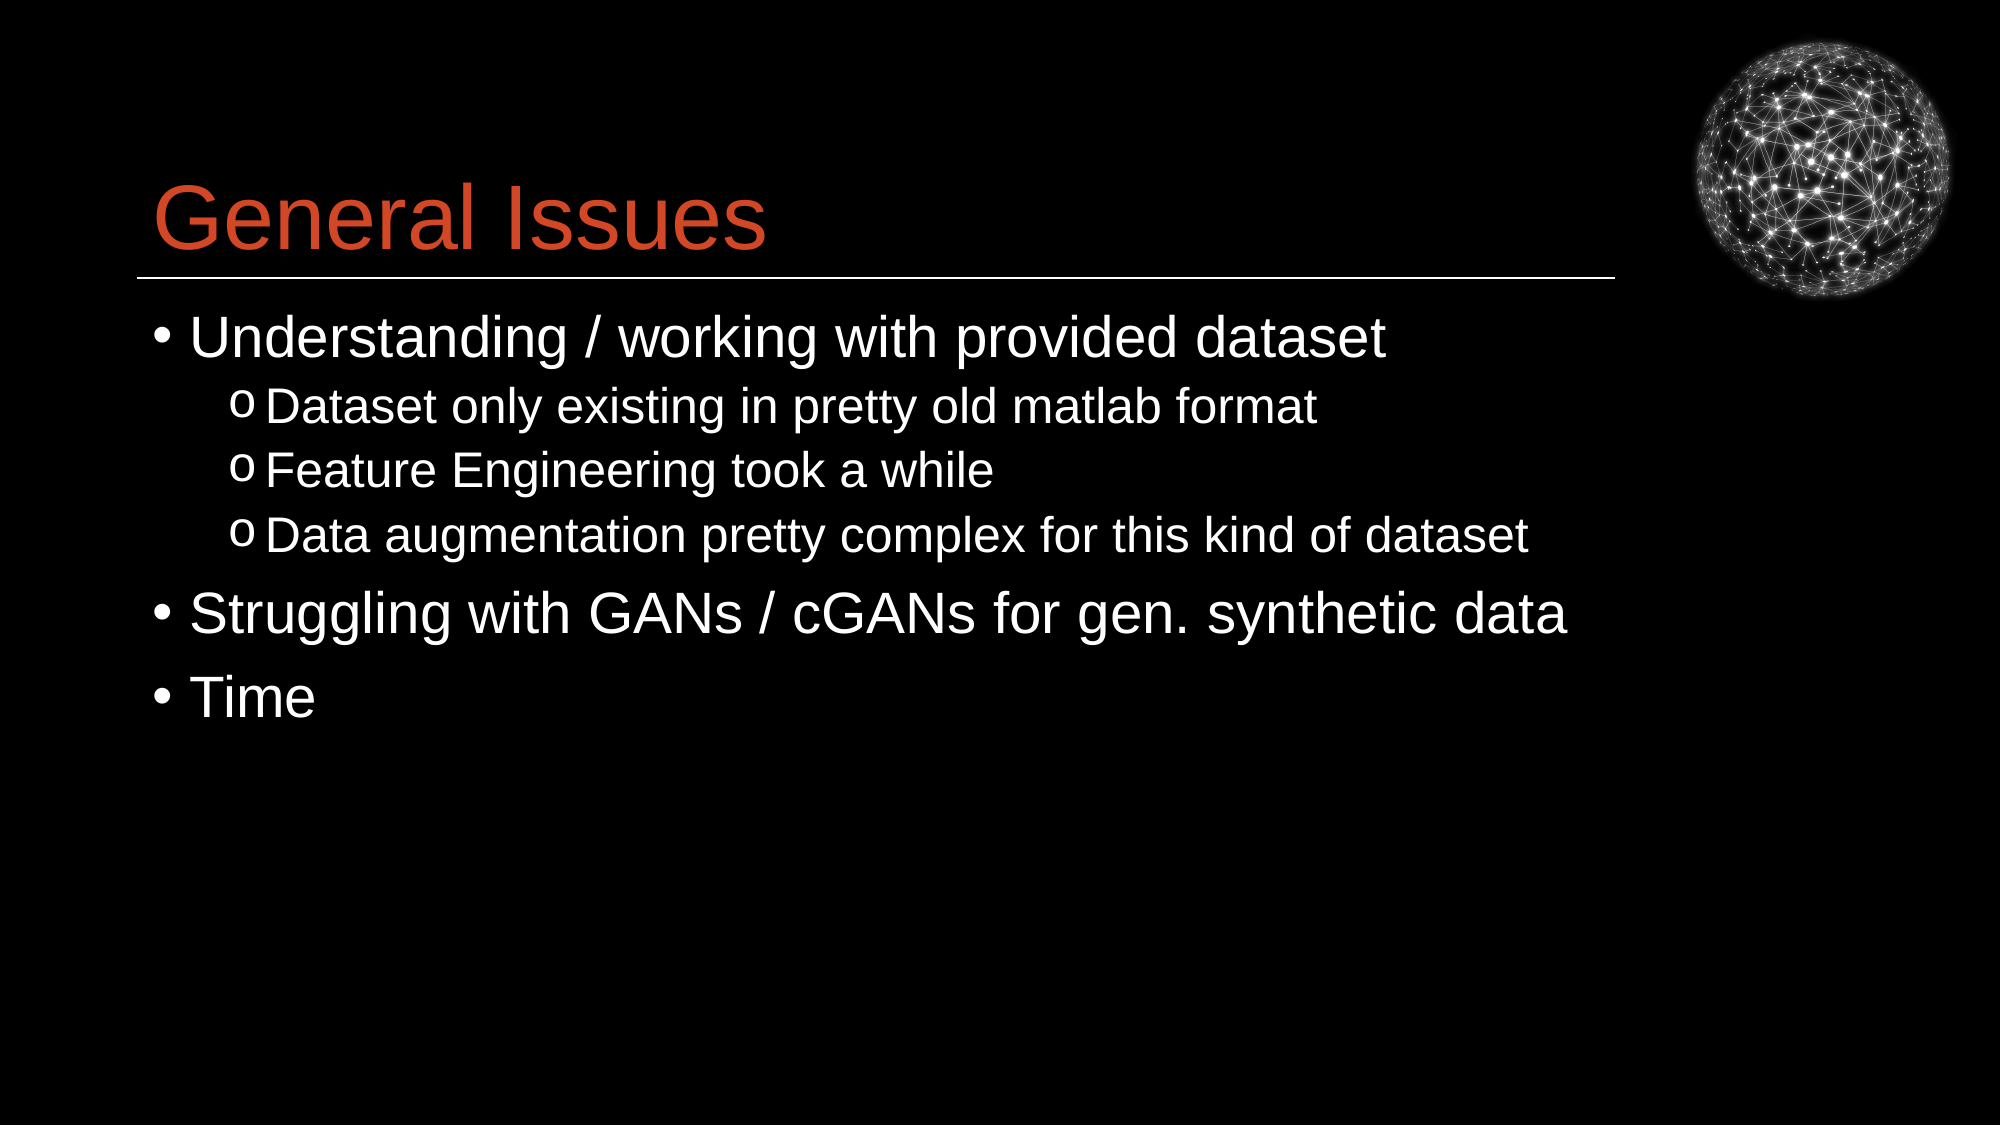

# General Issues
Understanding / working with provided dataset
Dataset only existing in pretty old matlab format
Feature Engineering took a while
Data augmentation pretty complex for this kind of dataset
Struggling with GANs / cGANs for gen. synthetic data
Time